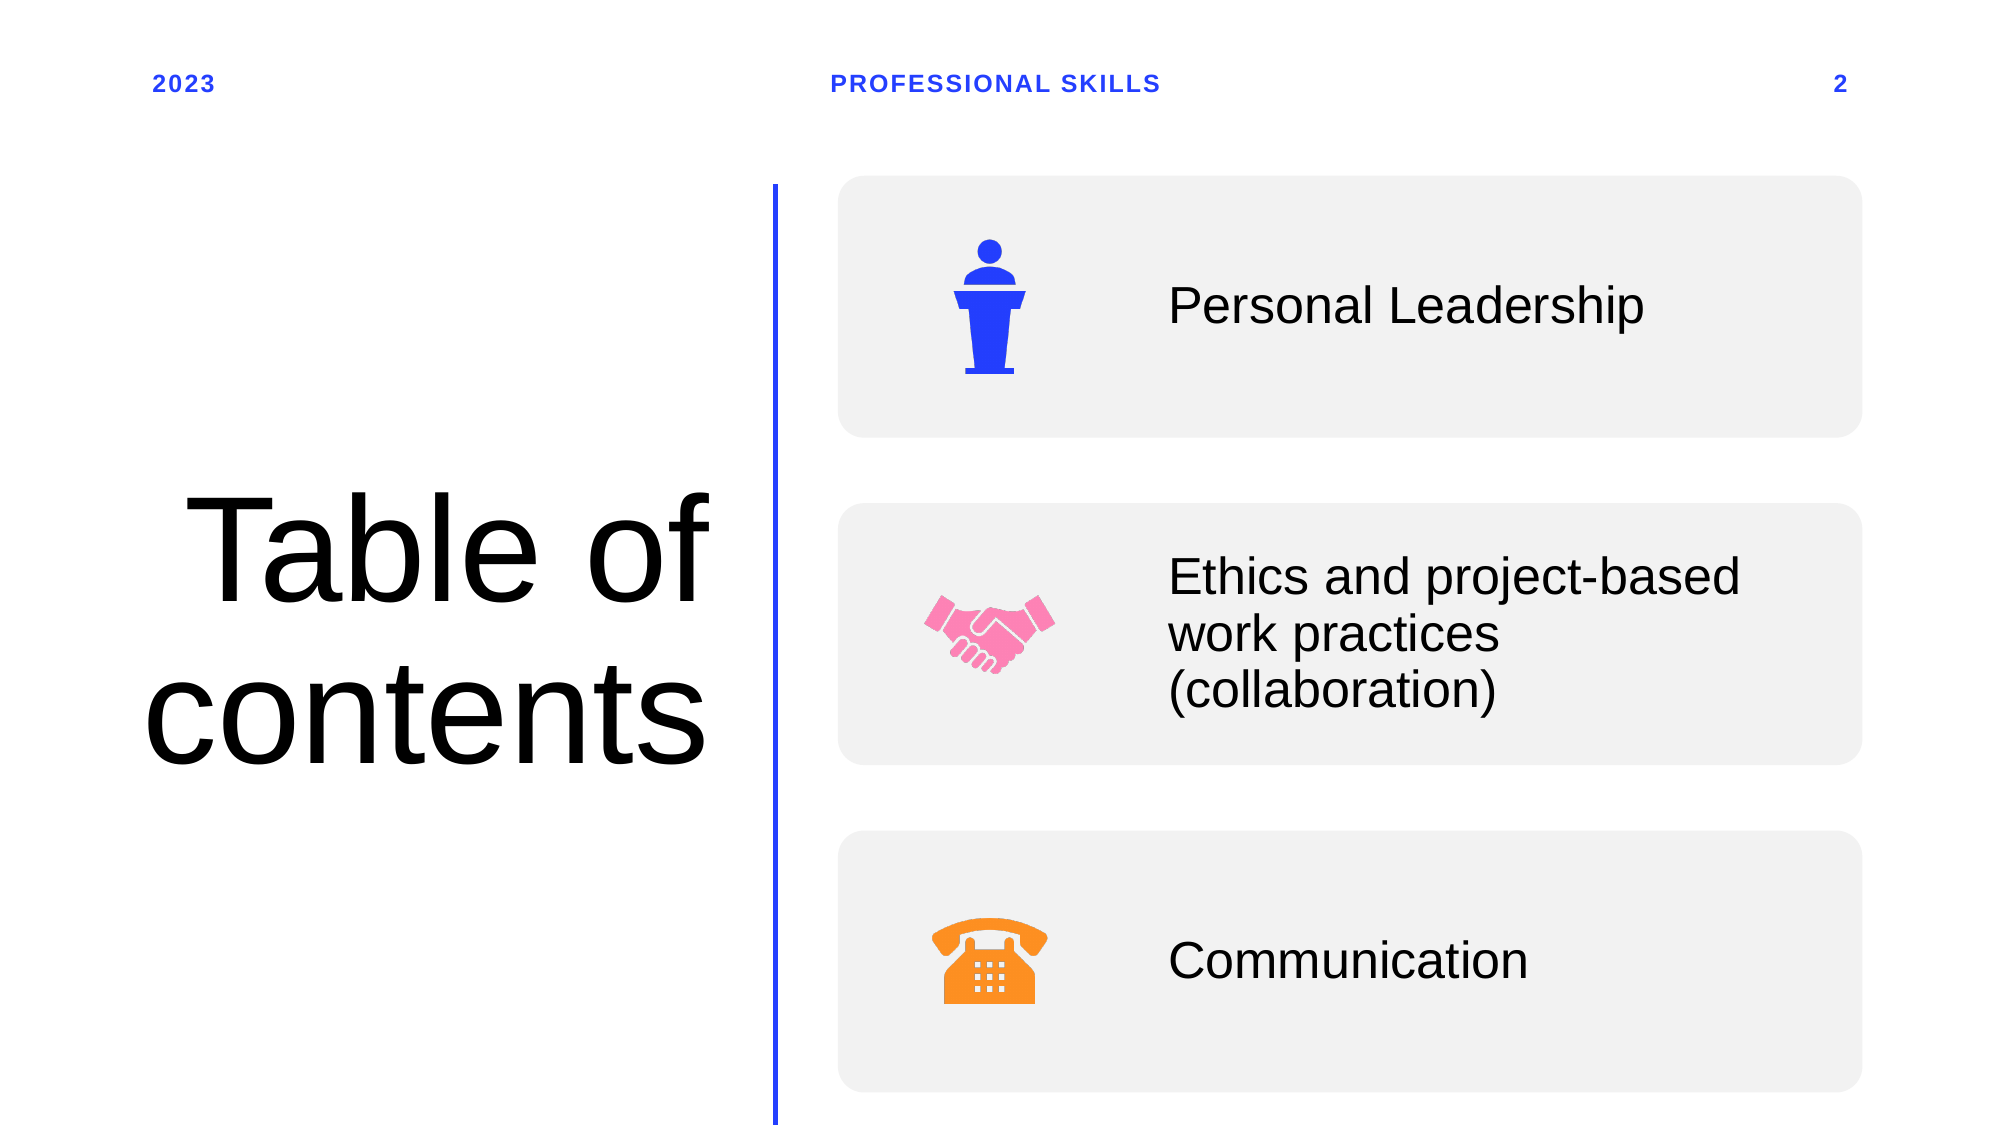

2023
Professional Skills
2
# Table of contents
Personal Leadership
Ethics and project-based work practices (collaboration)
Communication